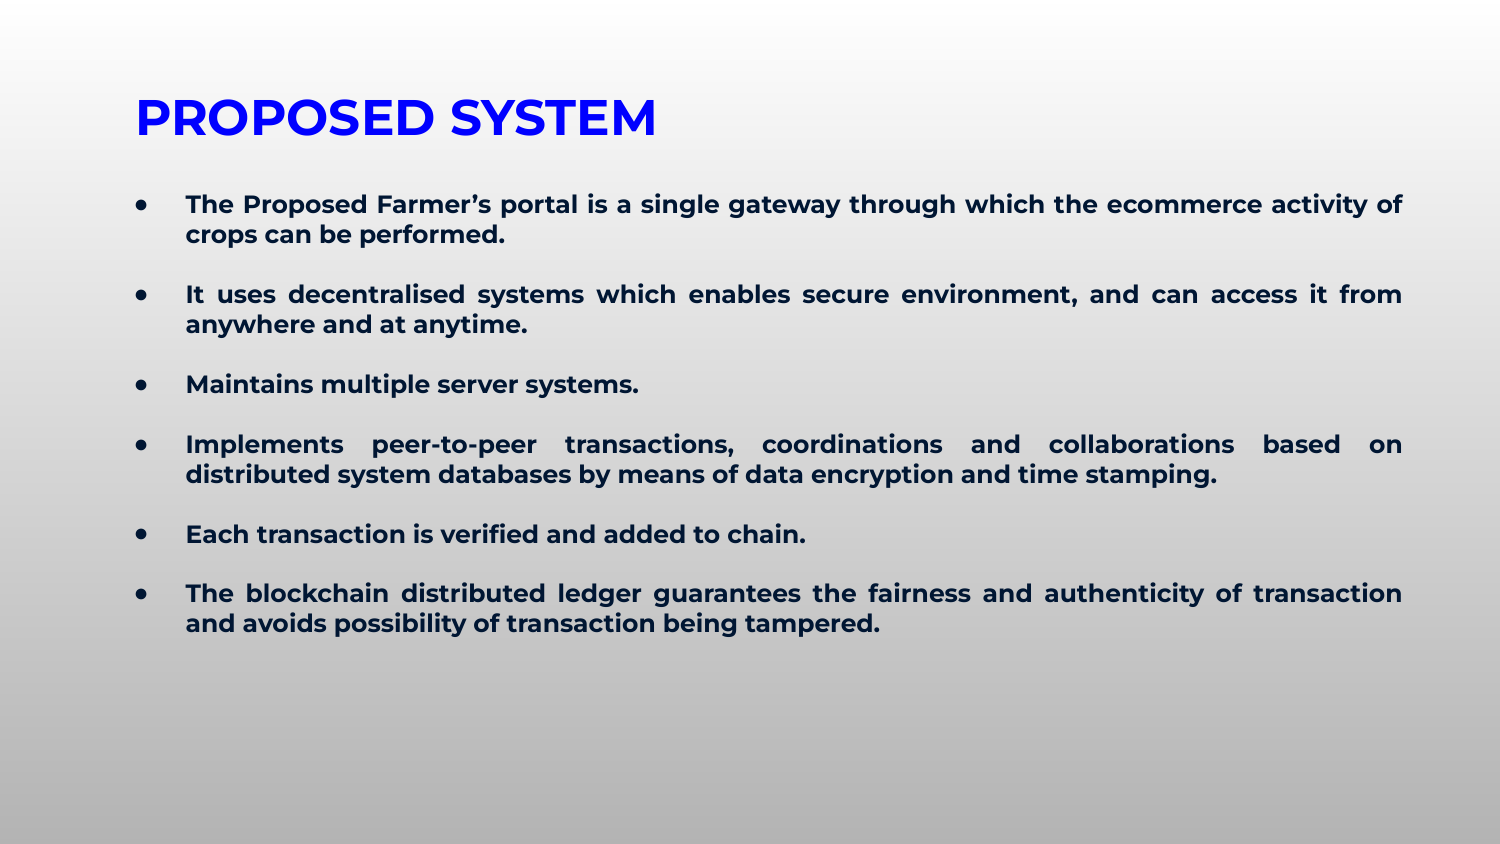

PROPOSED SYSTEM
The Proposed Farmer’s portal is a single gateway through which the ecommerce activity of crops can be performed.

It uses decentralised systems which enables secure environment, and can access it from anywhere and at anytime.

Maintains multiple server systems.

Implements peer-to-peer transactions, coordinations and collaborations based on distributed system databases by means of data encryption and time stamping.

Each transaction is verified and added to chain.

The blockchain distributed ledger guarantees the fairness and authenticity of transaction and avoids possibility of transaction being tampered.